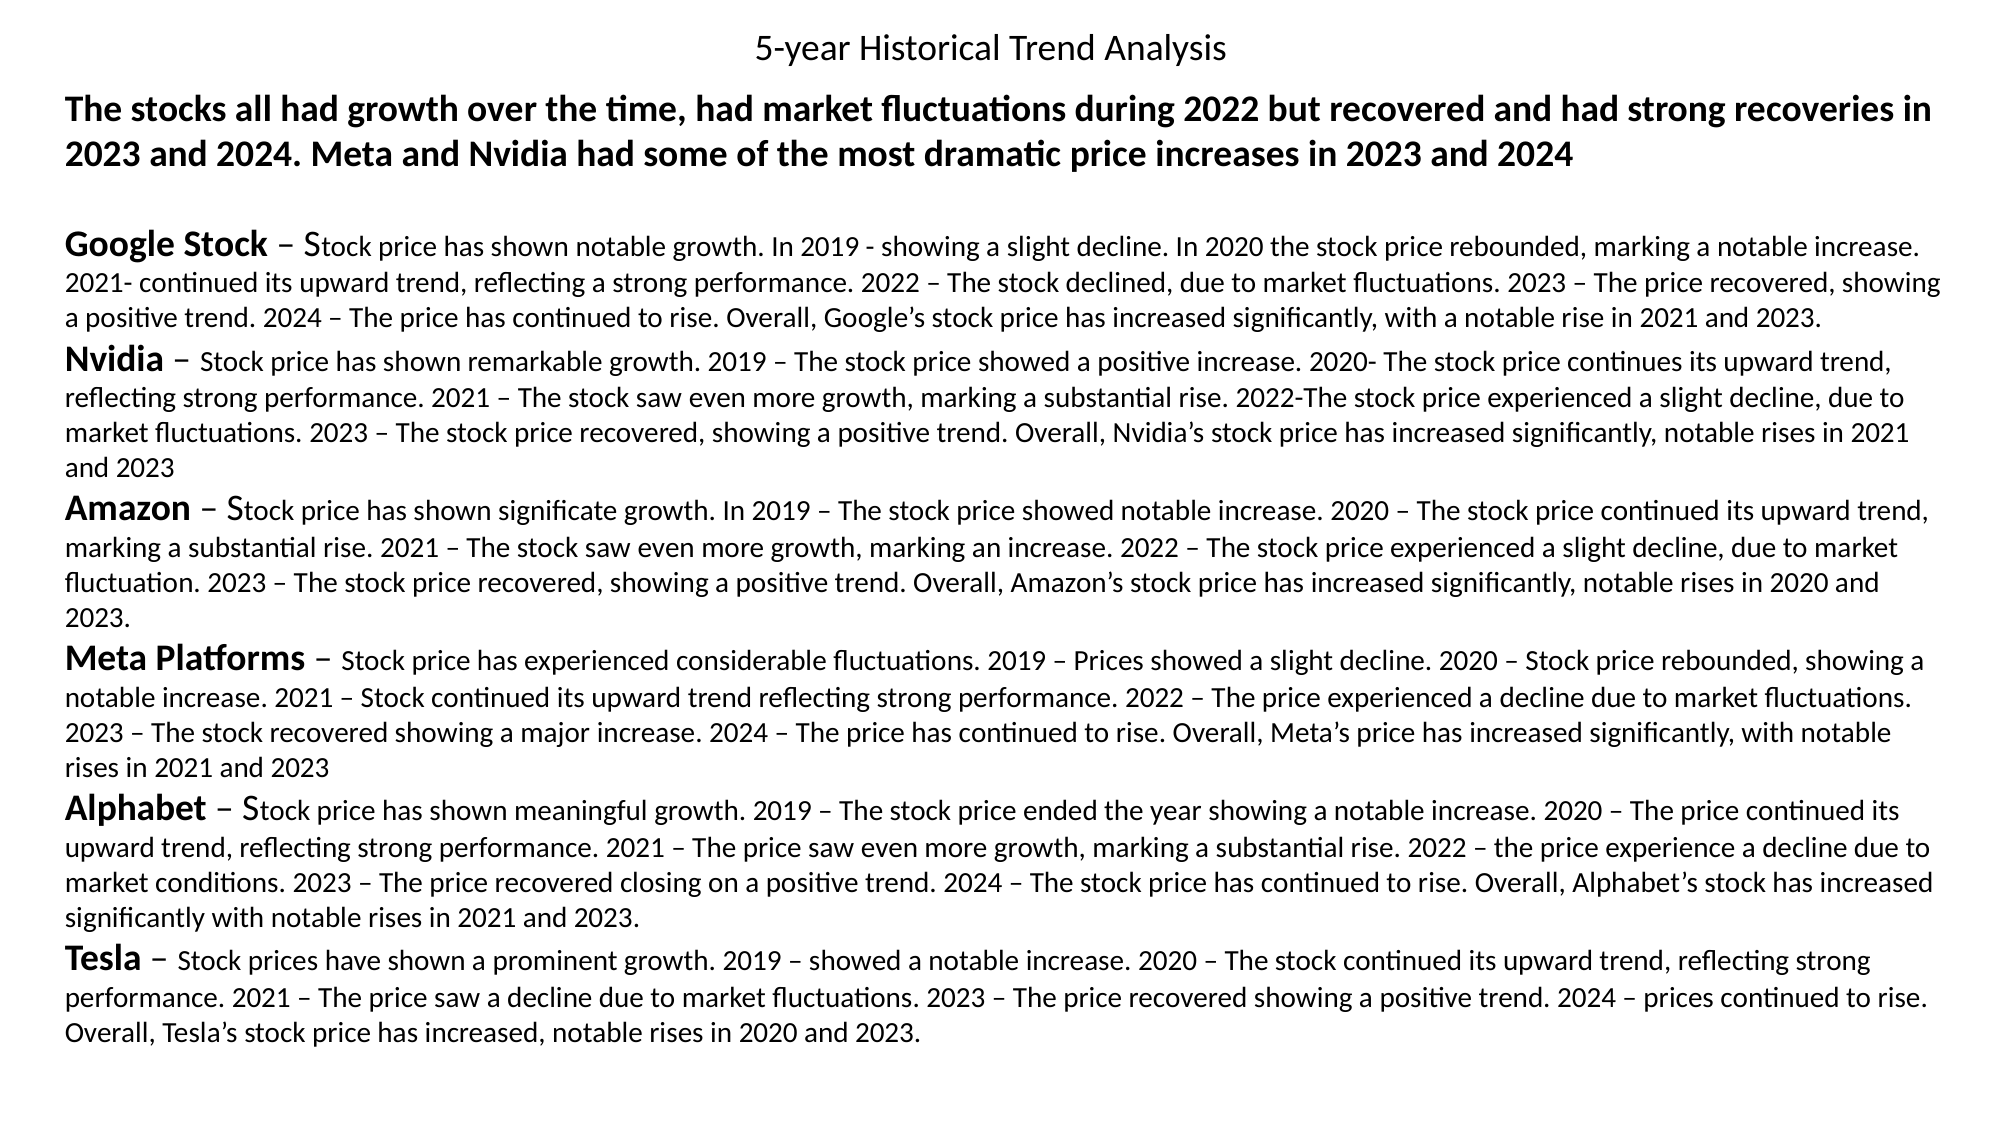

5-year Historical Trend Analysis
The stocks all had growth over the time, had market fluctuations during 2022 but recovered and had strong recoveries in 2023 and 2024. Meta and Nvidia had some of the most dramatic price increases in 2023 and 2024

Google Stock – Stock price has shown notable growth. In 2019 - showing a slight decline. In 2020 the stock price rebounded, marking a notable increase. 2021- continued its upward trend, reflecting a strong performance. 2022 – The stock declined, due to market fluctuations. 2023 – The price recovered, showing a positive trend. 2024 – The price has continued to rise. Overall, Google’s stock price has increased significantly, with a notable rise in 2021 and 2023.
Nvidia – Stock price has shown remarkable growth. 2019 – The stock price showed a positive increase. 2020- The stock price continues its upward trend, reflecting strong performance. 2021 – The stock saw even more growth, marking a substantial rise. 2022-The stock price experienced a slight decline, due to market fluctuations. 2023 – The stock price recovered, showing a positive trend. Overall, Nvidia’s stock price has increased significantly, notable rises in 2021 and 2023
Amazon – Stock price has shown significate growth. In 2019 – The stock price showed notable increase. 2020 – The stock price continued its upward trend,  marking a substantial rise. 2021 – The stock saw even more growth, marking an increase. 2022 – The stock price experienced a slight decline, due to market fluctuation. 2023 – The stock price recovered, showing a positive trend. Overall, Amazon’s stock price has increased significantly, notable rises in 2020 and 2023.
Meta Platforms – Stock price has experienced considerable fluctuations. 2019 – Prices showed a slight decline. 2020 – Stock price rebounded, showing a notable increase. 2021 – Stock continued its upward trend reflecting strong performance. 2022 – The price experienced a decline due to market fluctuations. 2023 – The stock recovered showing a major increase. 2024 – The price has continued to rise. Overall, Meta’s price has increased significantly, with notable rises in 2021 and 2023
Alphabet – Stock price has shown meaningful growth. 2019 – The stock price ended the year showing a notable increase. 2020 – The price continued its upward trend, reflecting strong performance. 2021 – The price saw even more growth, marking a substantial rise. 2022 – the price experience a decline due to market conditions. 2023 – The price recovered closing on a positive trend. 2024 – The stock price has continued to rise. Overall, Alphabet’s stock has increased significantly with notable rises in 2021 and 2023.
Tesla – Stock prices have shown a prominent growth. 2019 – showed a notable increase. 2020 – The stock continued its upward trend, reflecting strong performance. 2021 – The price saw a decline due to market fluctuations. 2023 – The price recovered showing a positive trend. 2024 – prices continued to rise. Overall, Tesla’s stock price has increased, notable rises in 2020 and 2023.